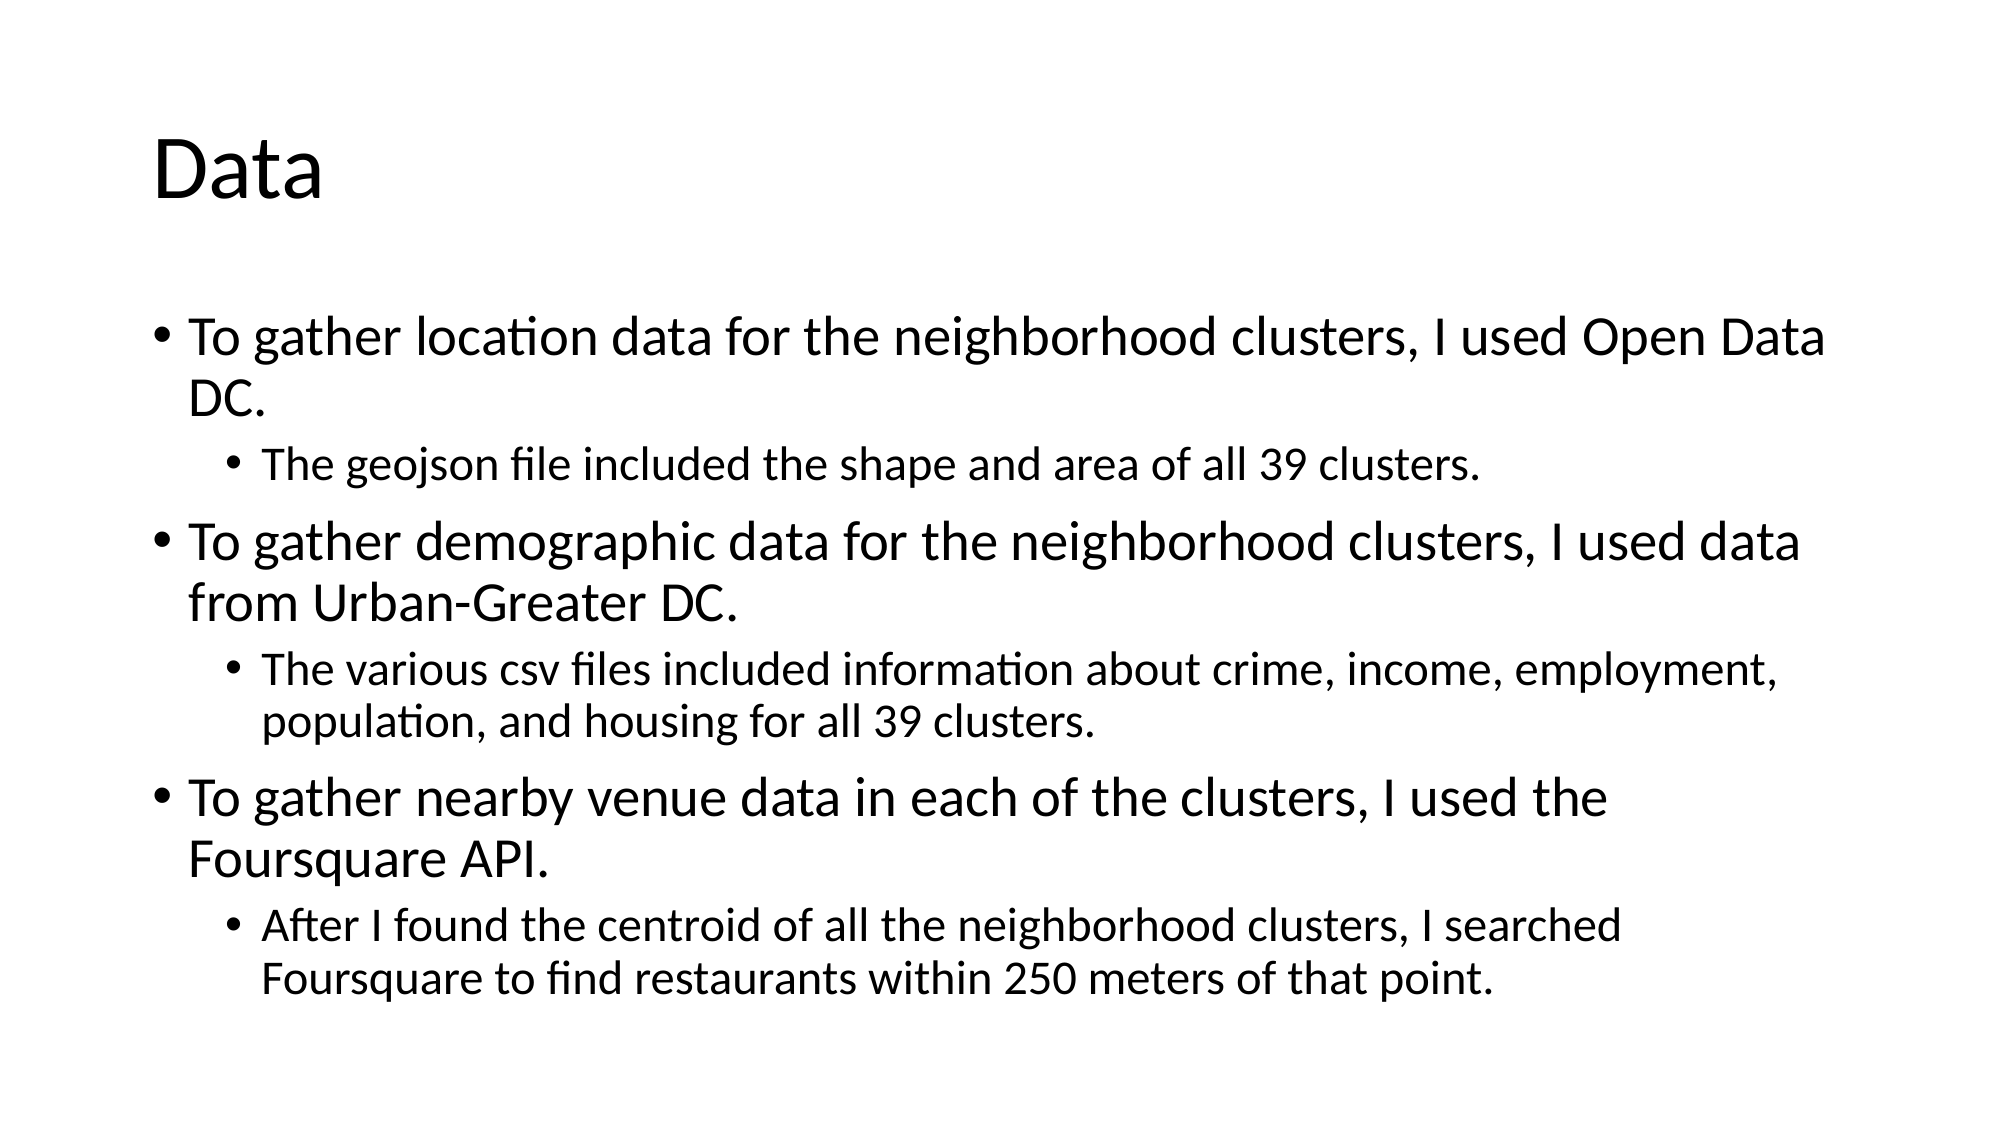

# Data
To gather location data for the neighborhood clusters, I used Open Data DC.
The geojson file included the shape and area of all 39 clusters.
To gather demographic data for the neighborhood clusters, I used data from Urban-Greater DC.
The various csv files included information about crime, income, employment, population, and housing for all 39 clusters.
To gather nearby venue data in each of the clusters, I used the Foursquare API.
After I found the centroid of all the neighborhood clusters, I searched Foursquare to find restaurants within 250 meters of that point.